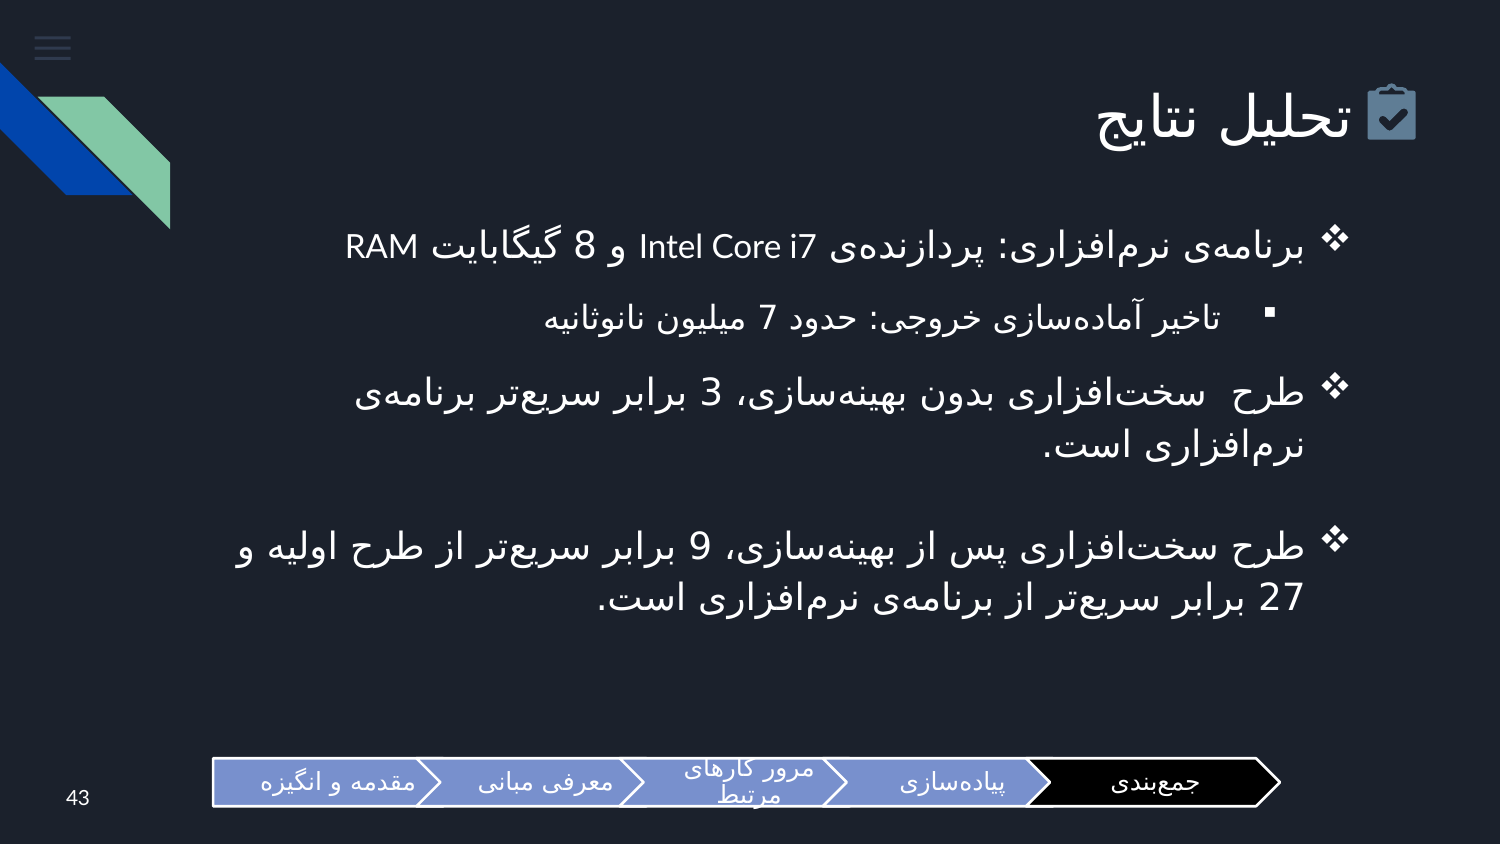

# تحلیل نتایج

برنامه‌ی نرم‌افزاری: پردازنده‌ی Intel Core i7 و 8 گیگابایت RAM
تاخیر آماده‌سازی خروجی: حدود 7 میلیون نانوثانیه
طرح  سخت‌افزاری بدون بهینه‌سازی، 3 برابر سریع‌تر برنامه‌ی نرم‌افزاری است.
طرح سخت‌افزاری پس از بهینه‌سازی، 9 برابر سریع‌تر از طرح اولیه و 27 برابر سریع‌تر از برنامه‌ی نرم‌افزاری است.
مقدمه و انگیزه
معرفی مبانی
مرور کارهای مرتبط
پیاده‌سازی
جمع‌بندی
43